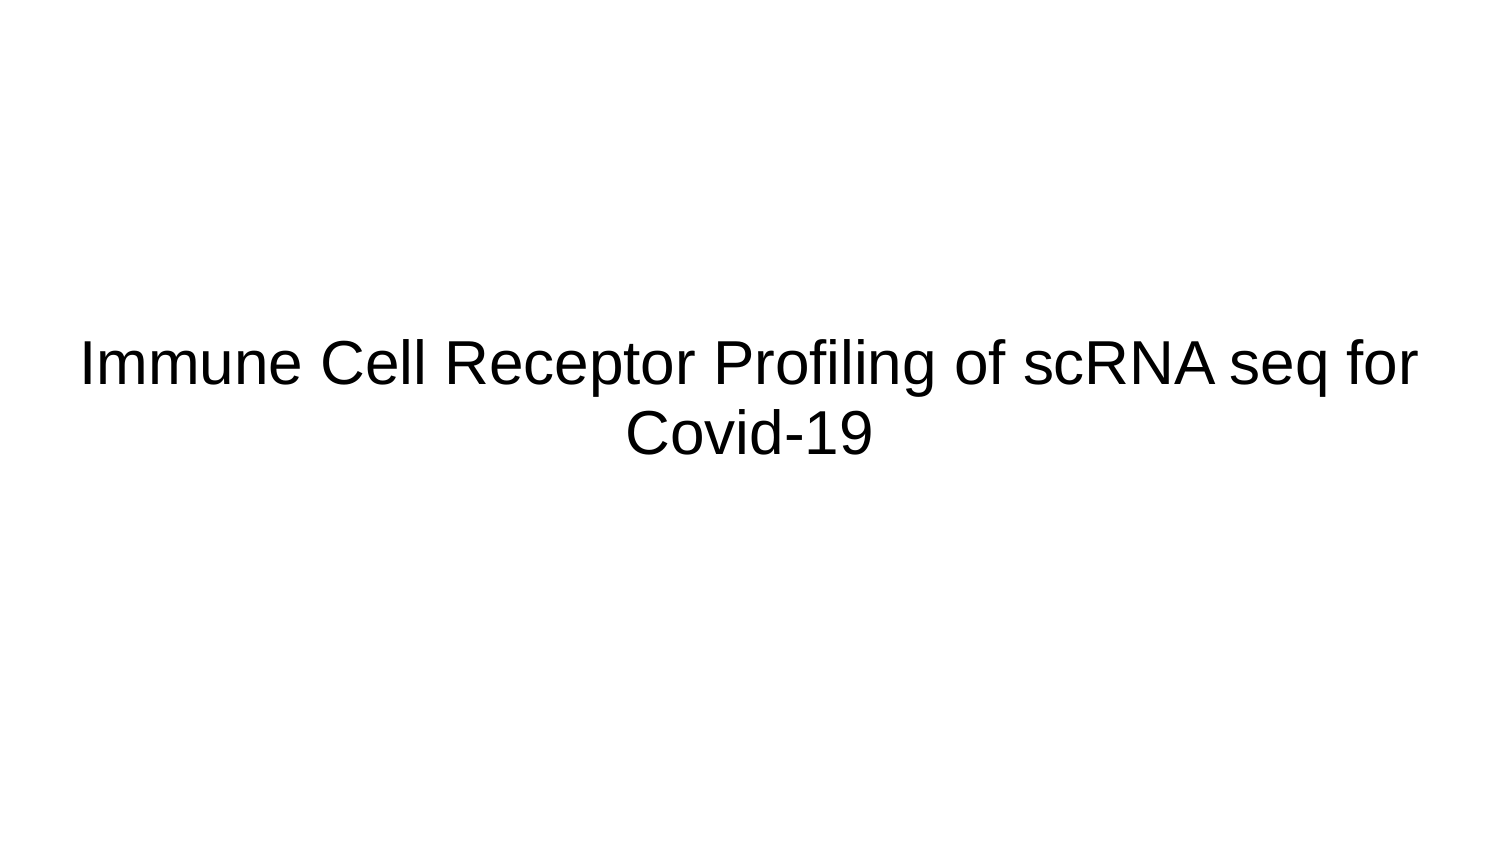

# Immune Cell Receptor Profiling of scRNA seq for Covid-19